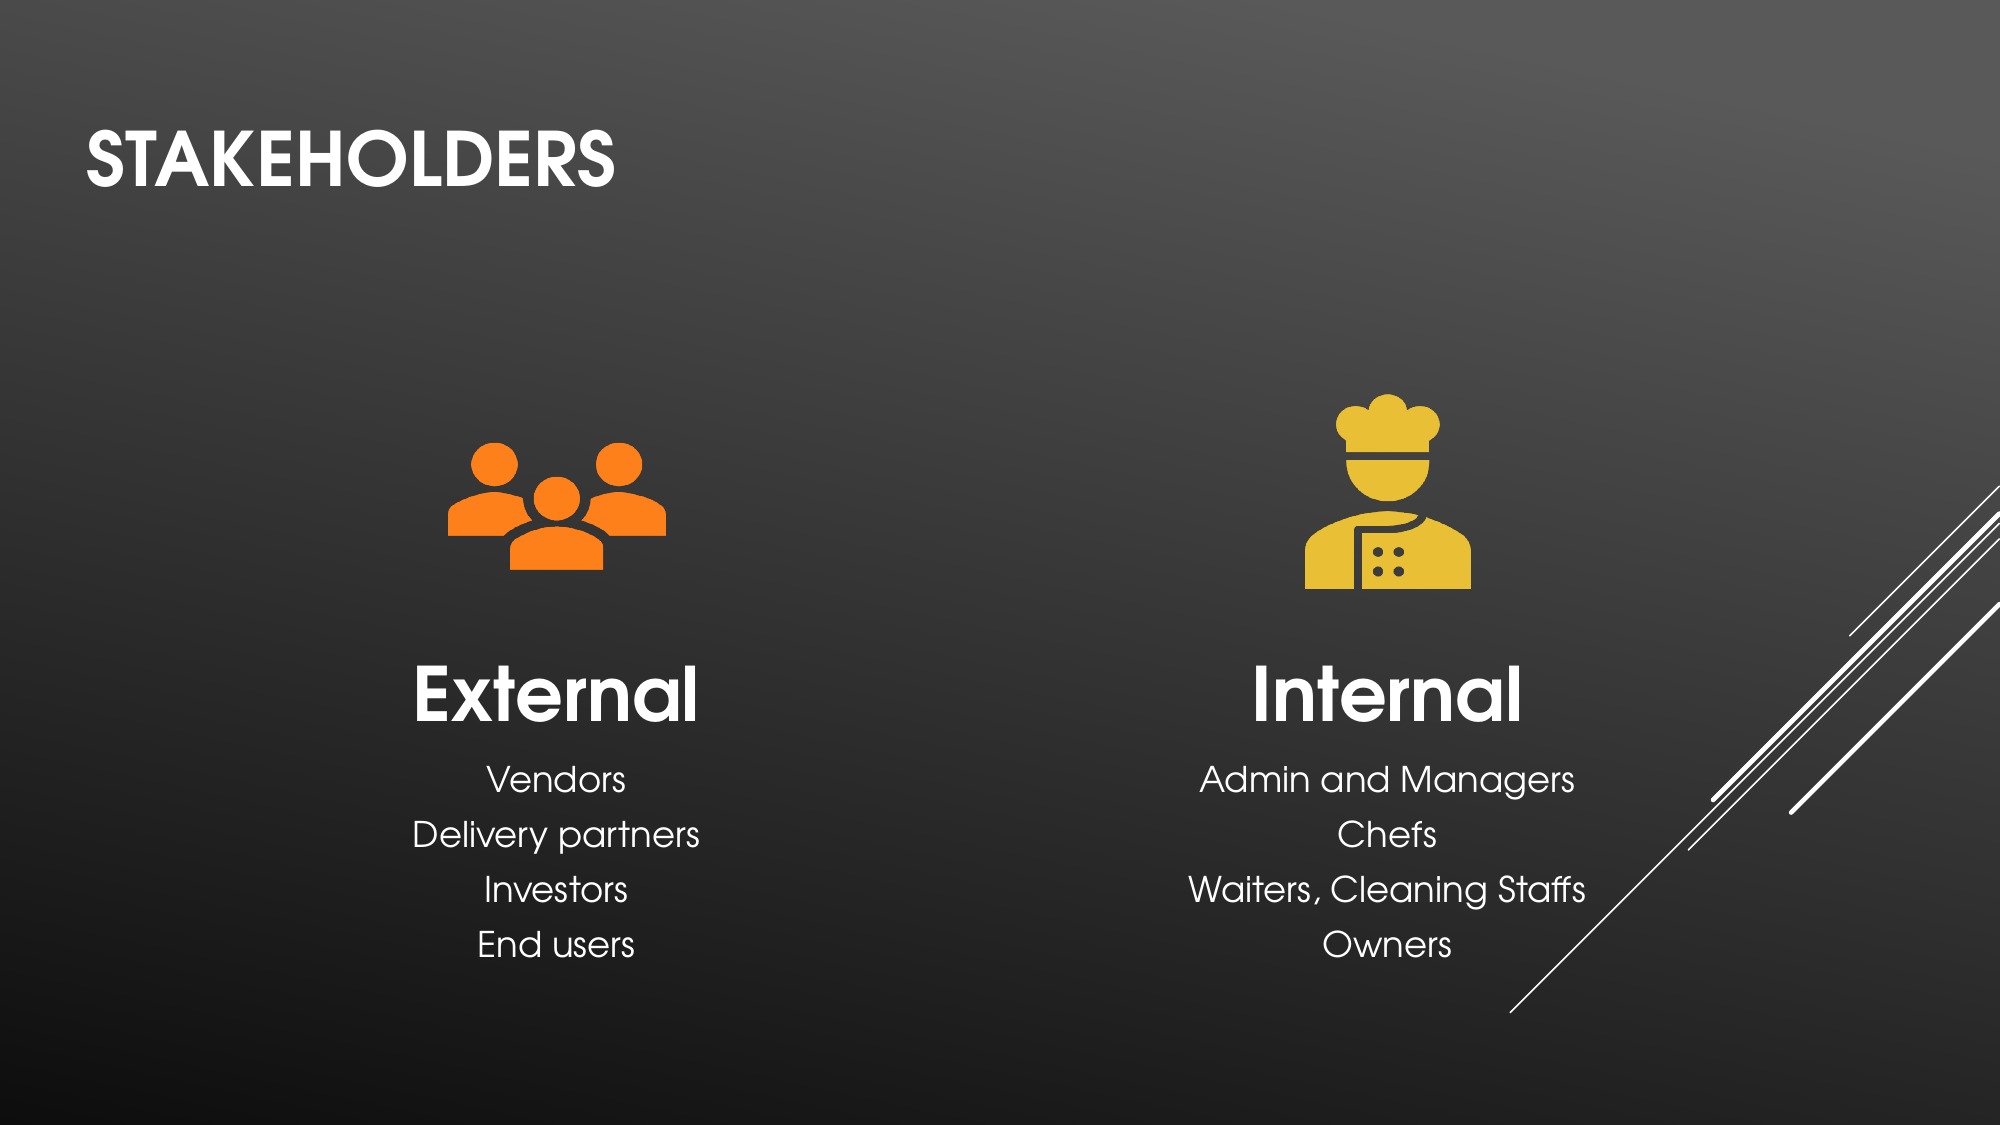

# STAKEHOLDERS
External
Vendors
Delivery partners
Investors
End users
Internal
Admin and Managers
Chefs
Waiters, Cleaning Staffs
Owners